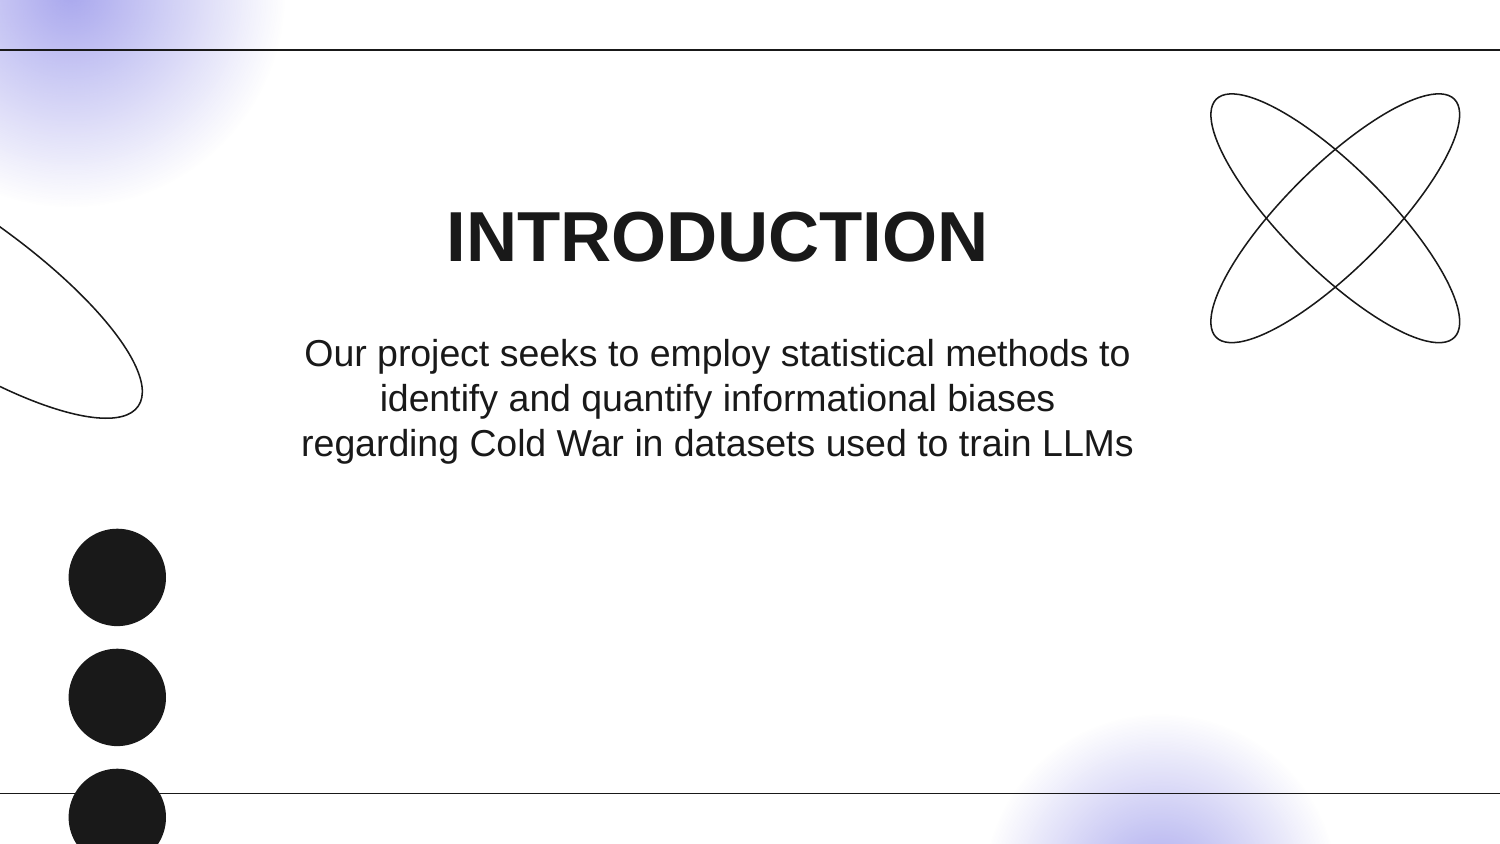

# INTRODUCTION
Our project seeks to employ statistical methods to identify and quantify informational biases regarding Cold War in datasets used to train LLMs